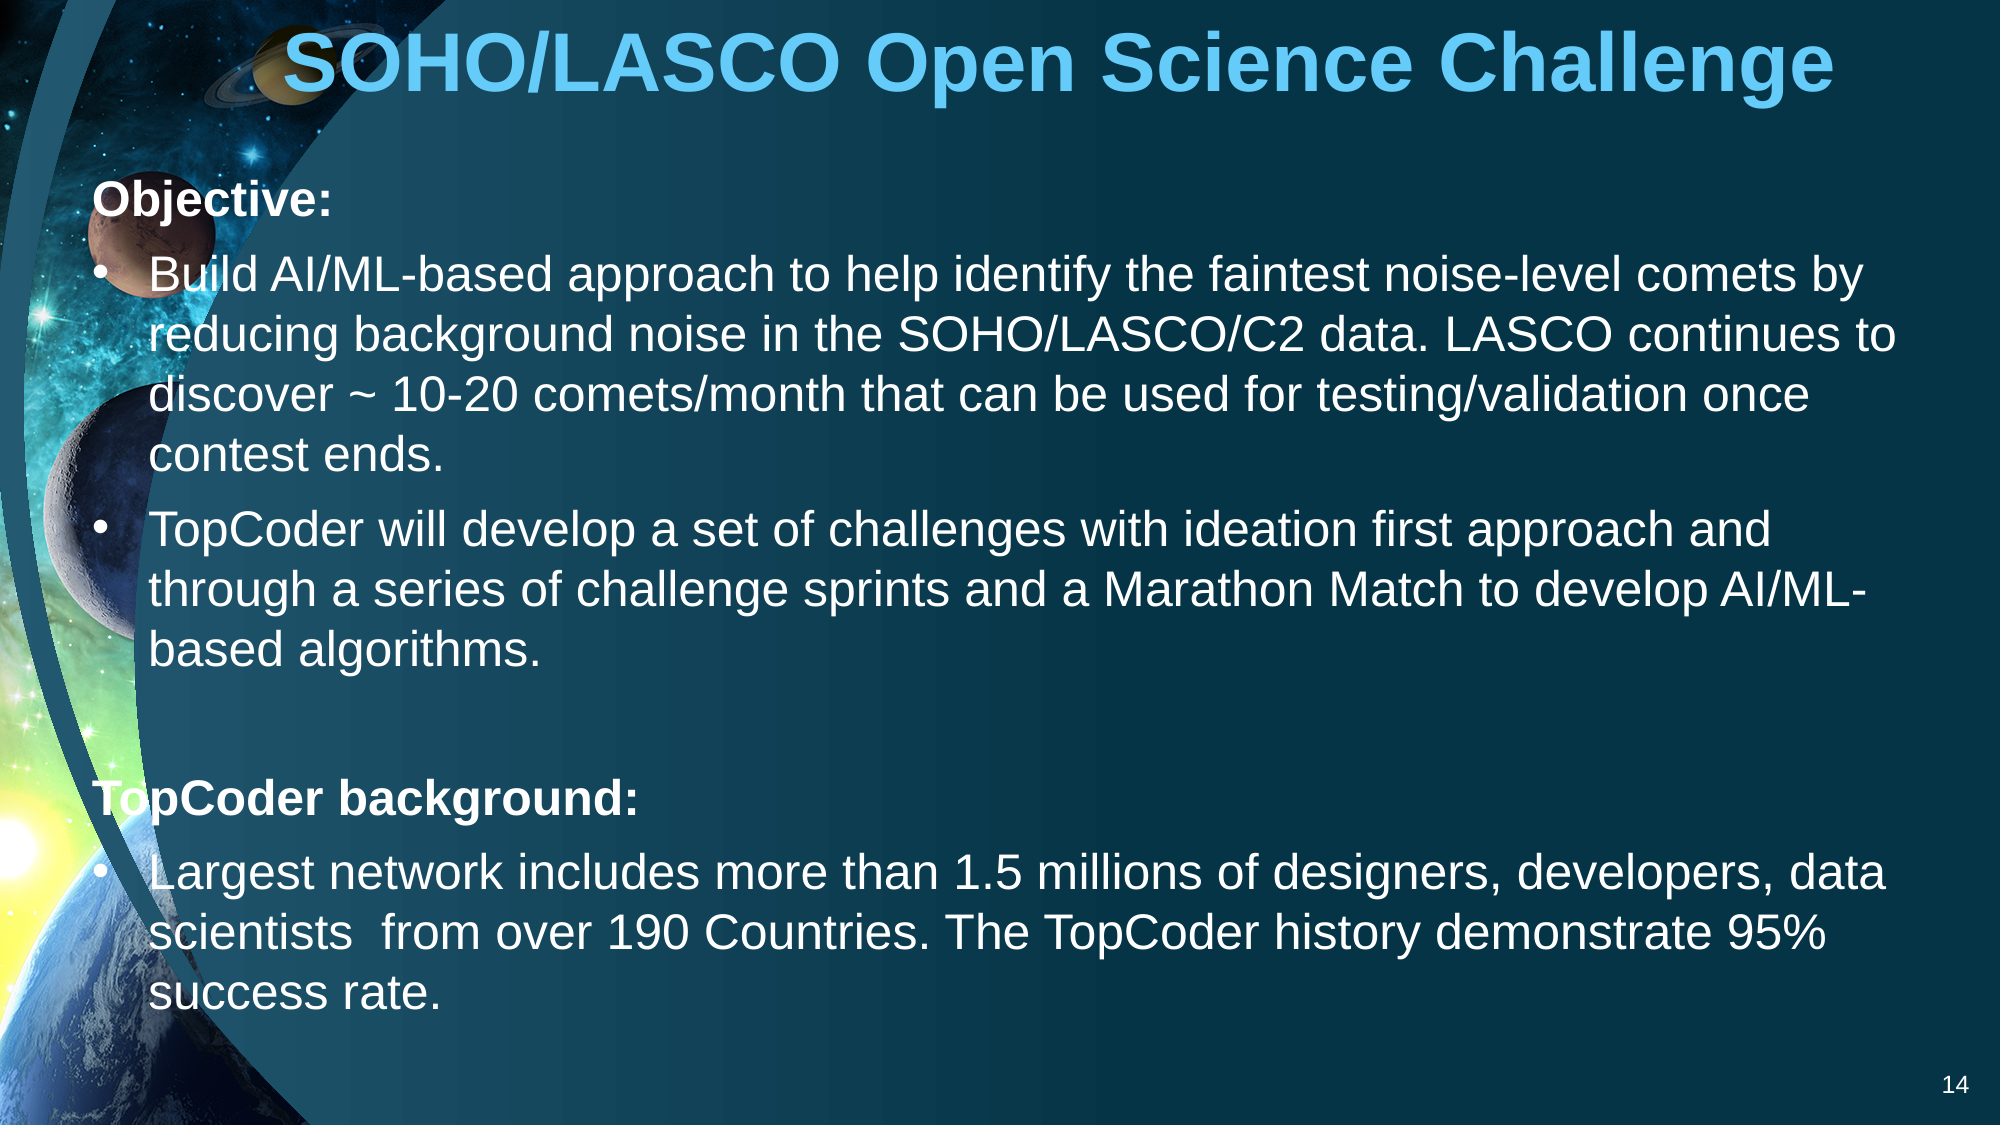

# SOHO/LASCO Open Science Challenge
Objective:
Build AI/ML-based approach to help identify the faintest noise-level comets by reducing background noise in the SOHO/LASCO/C2 data. LASCO continues to discover ~ 10-20 comets/month that can be used for testing/validation once contest ends.
TopCoder will develop a set of challenges with ideation first approach and through a series of challenge sprints and a Marathon Match to develop AI/ML-based algorithms.

TopCoder background:
Largest network includes more than 1.5 millions of designers, developers, data scientists  from over 190 Countries. The TopCoder history demonstrate 95% success rate.

14